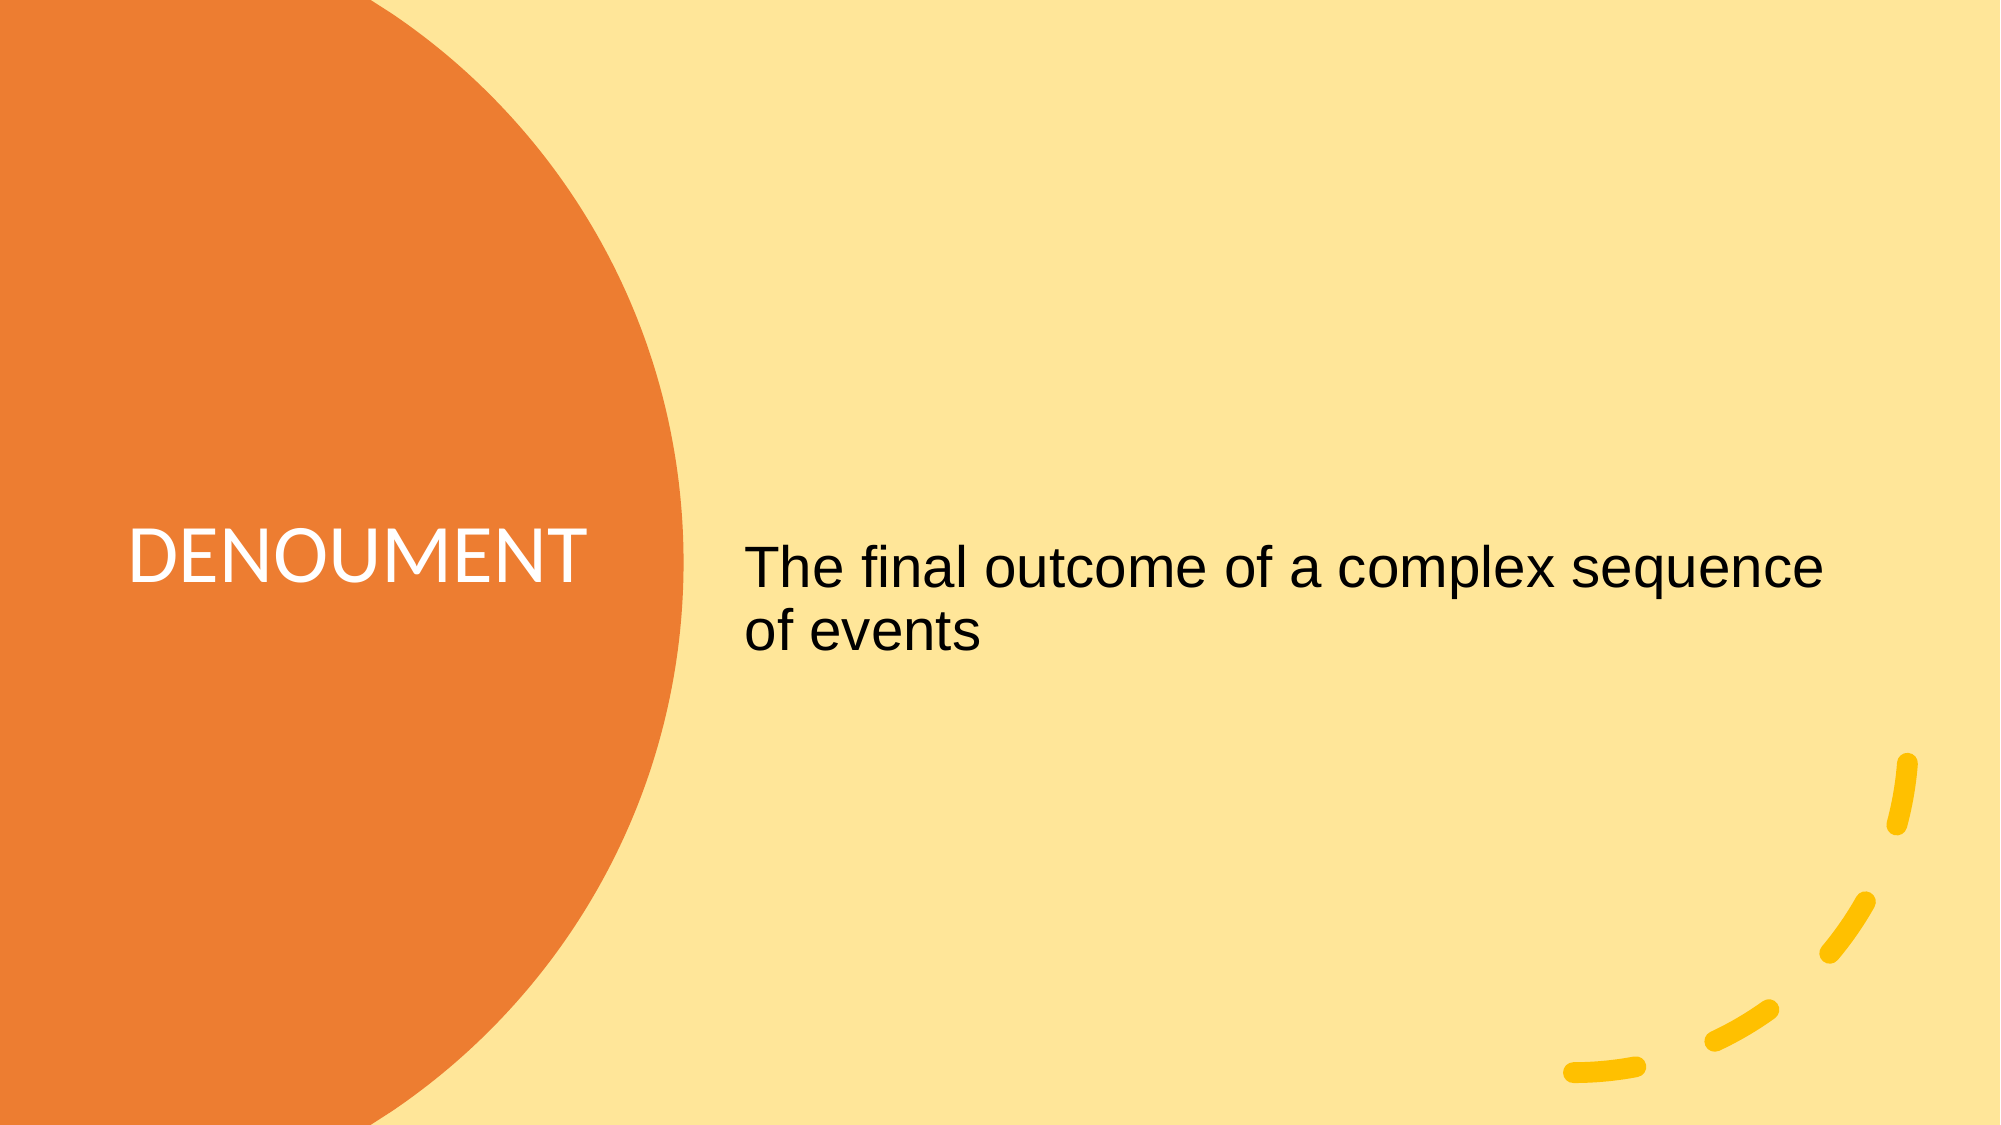

The final outcome of a complex sequence of events
# Denoument